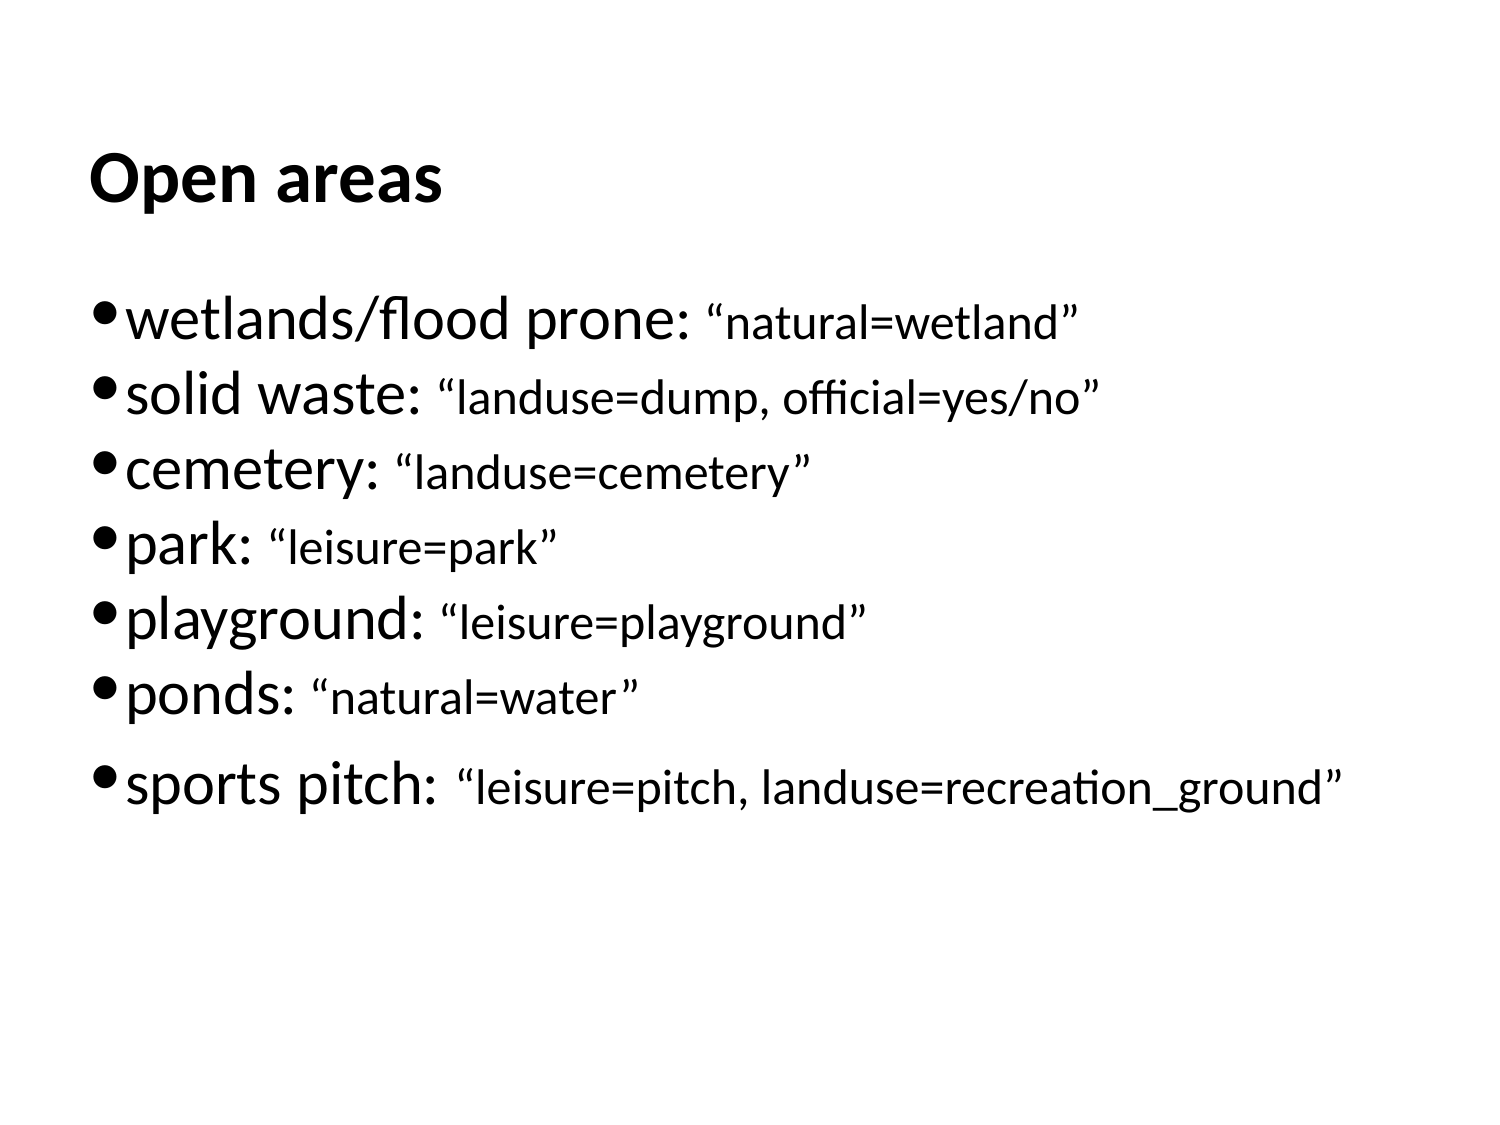

Open areas
wetlands/flood prone: “natural=wetland”
solid waste: “landuse=dump, official=yes/no”
cemetery: “landuse=cemetery”
park: “leisure=park”
playground: “leisure=playground”
ponds: “natural=water”
sports pitch: “leisure=pitch, landuse=recreation_ground”